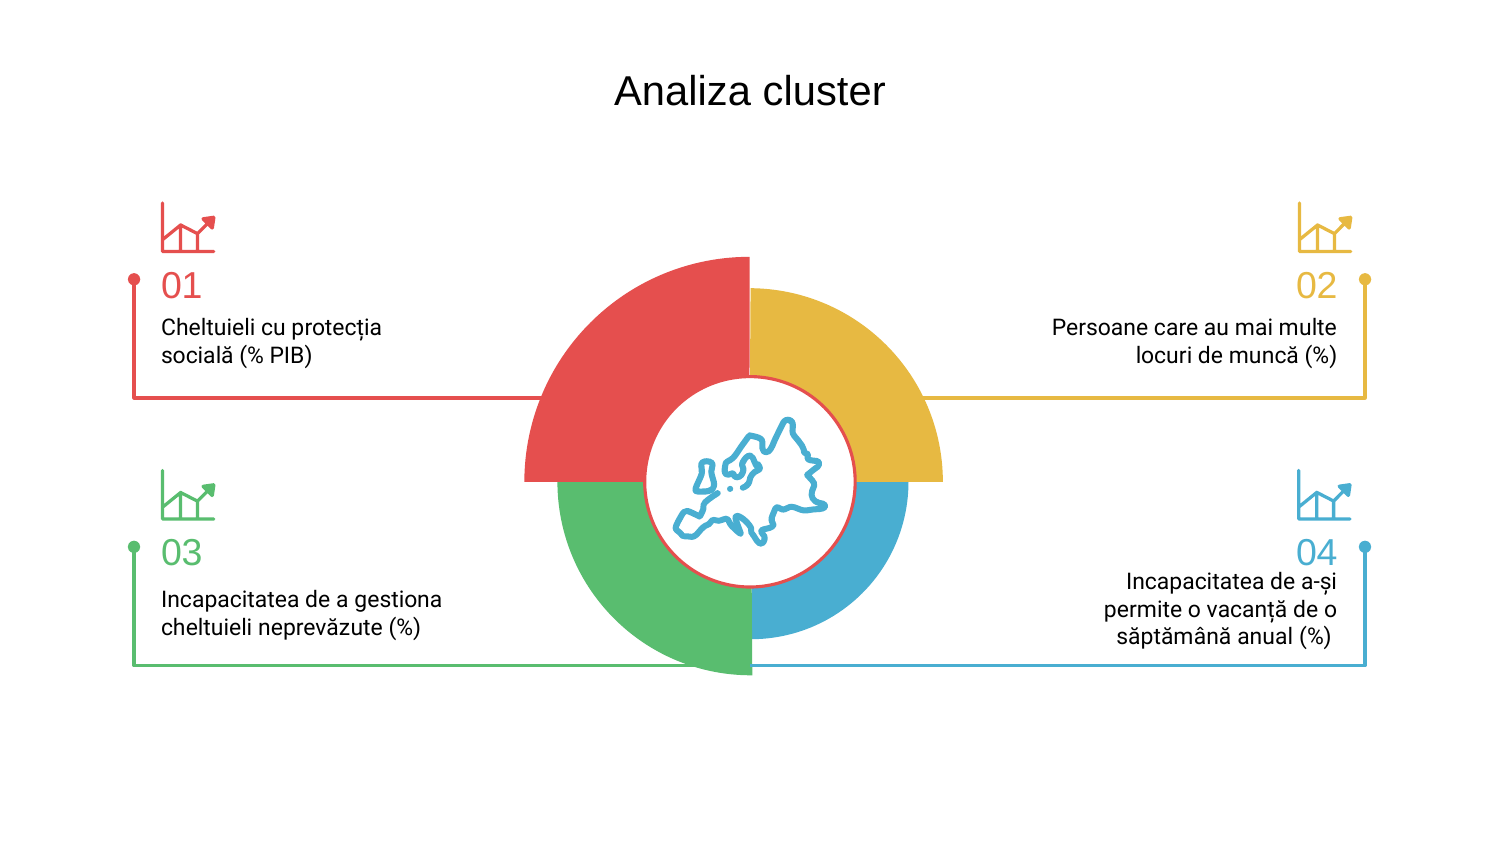

# Analiza cluster

01
Cheltuieli cu protecția socială (% PIB)
02
Persoane care au mai multe locuri de muncă (%)

04
Incapacitatea de a-și permite o vacanță de o săptămână anual (%)
03
Incapacitatea de a gestiona cheltuieli neprevăzute (%)